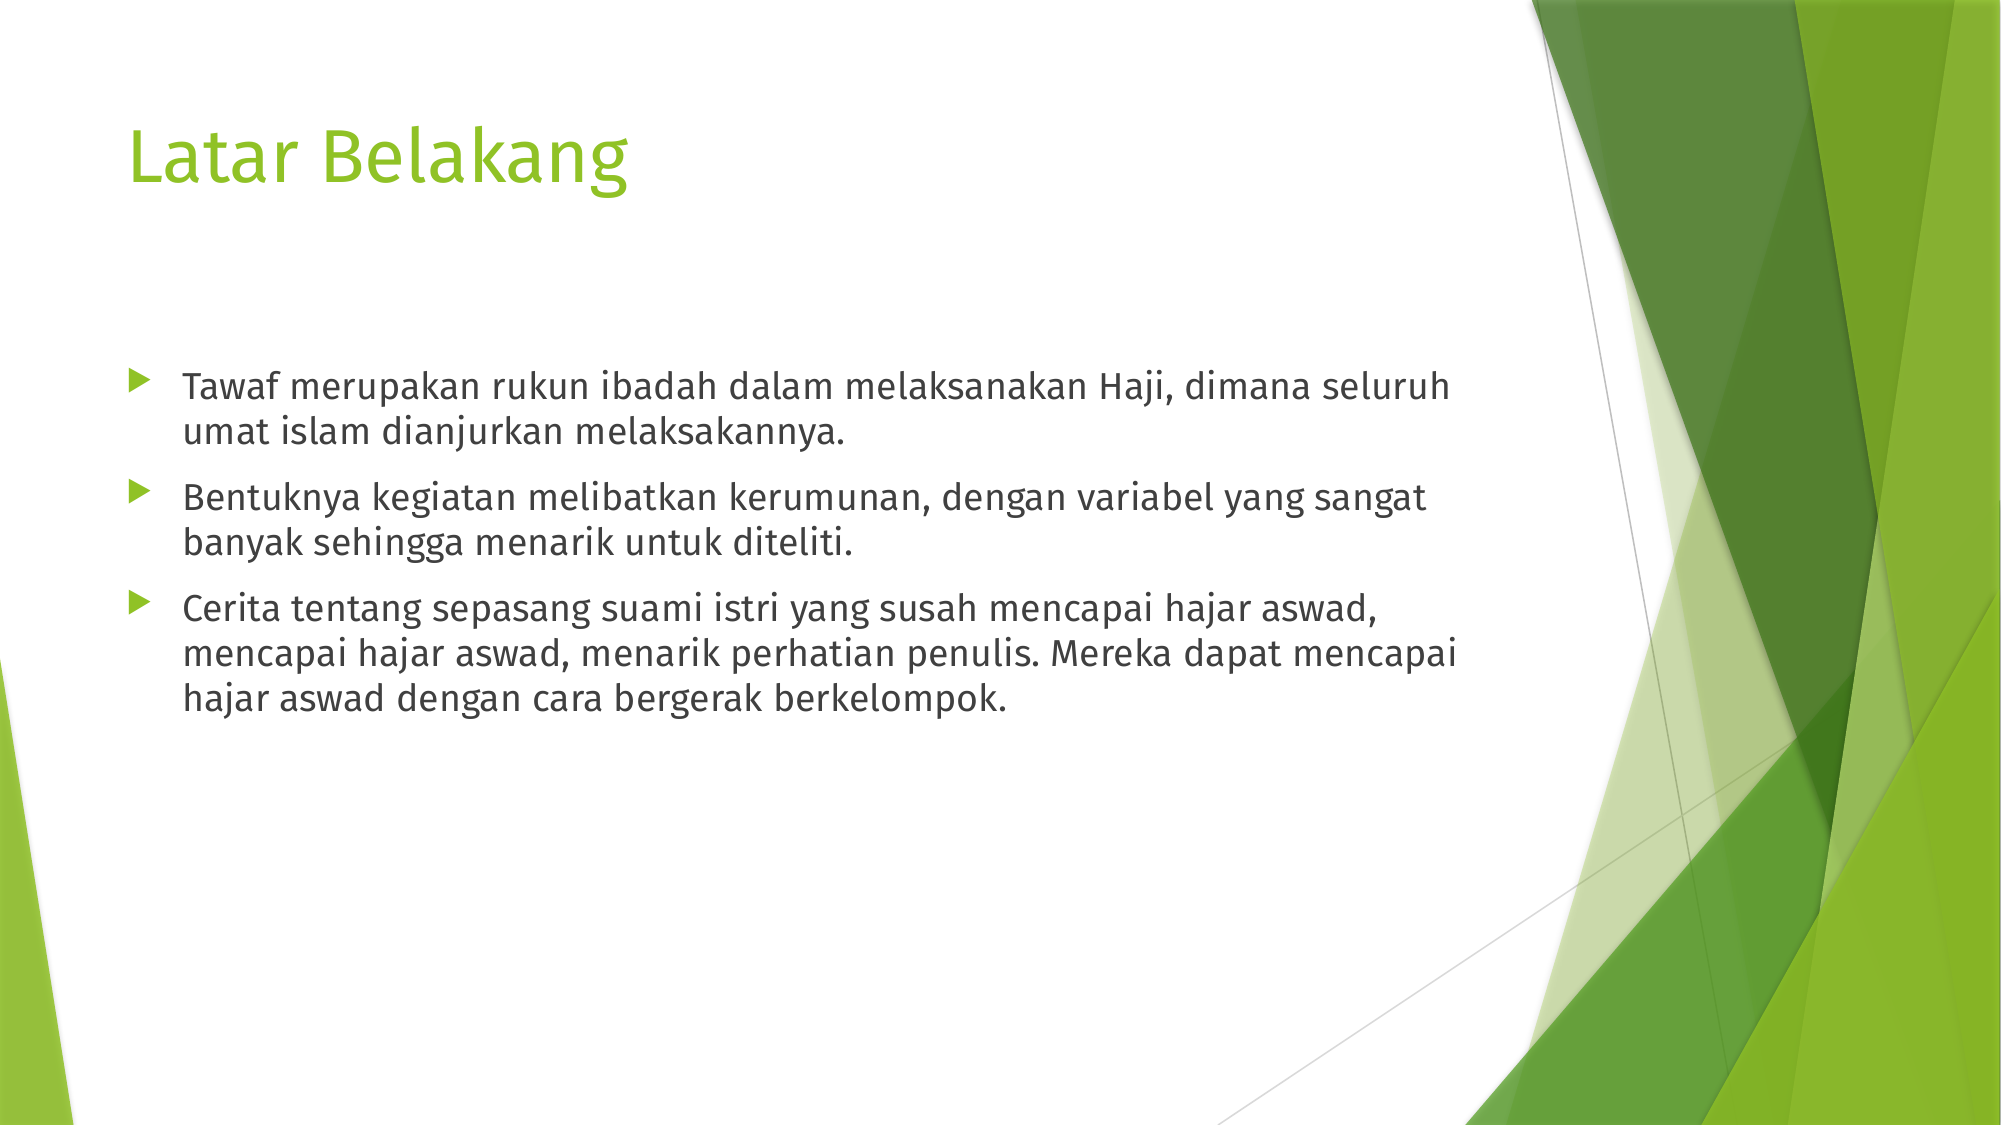

# Latar Belakang
Tawaf merupakan rukun ibadah dalam melaksanakan Haji, dimana seluruh umat islam dianjurkan melaksakannya.
Bentuknya kegiatan melibatkan kerumunan, dengan variabel yang sangat banyak sehingga menarik untuk diteliti.
Cerita tentang sepasang suami istri yang susah mencapai hajar aswad, mencapai hajar aswad, menarik perhatian penulis. Mereka dapat mencapai hajar aswad dengan cara bergerak berkelompok.